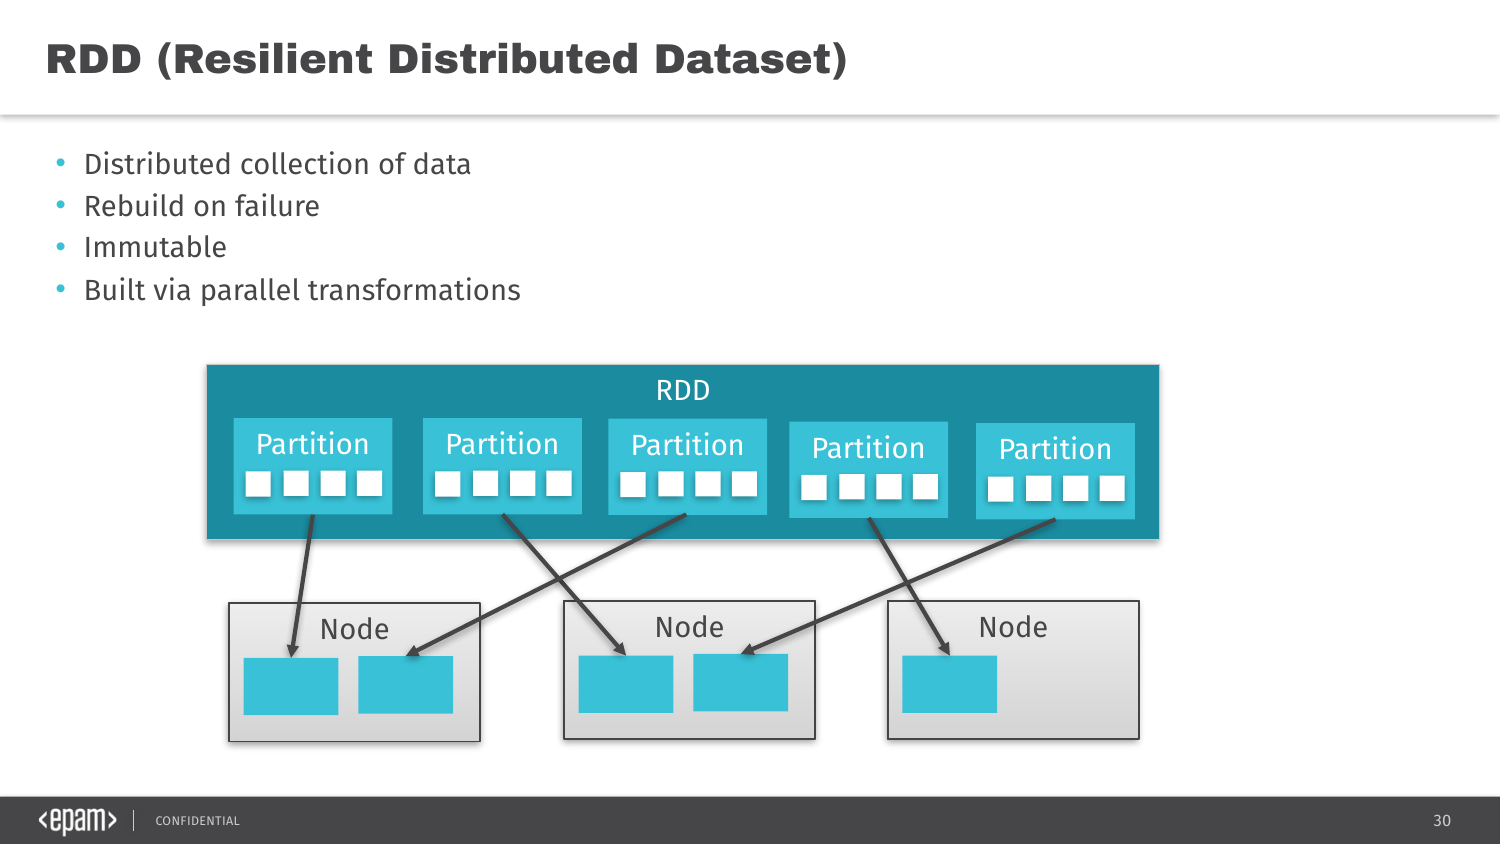

RDD (Resilient Distributed Dataset)

Distributed collection of data
Rebuild on failure
Immutable
Built via parallel transformations

RDD
Partition

Partition

Partition

Partition

Partition

Node
Node
Node